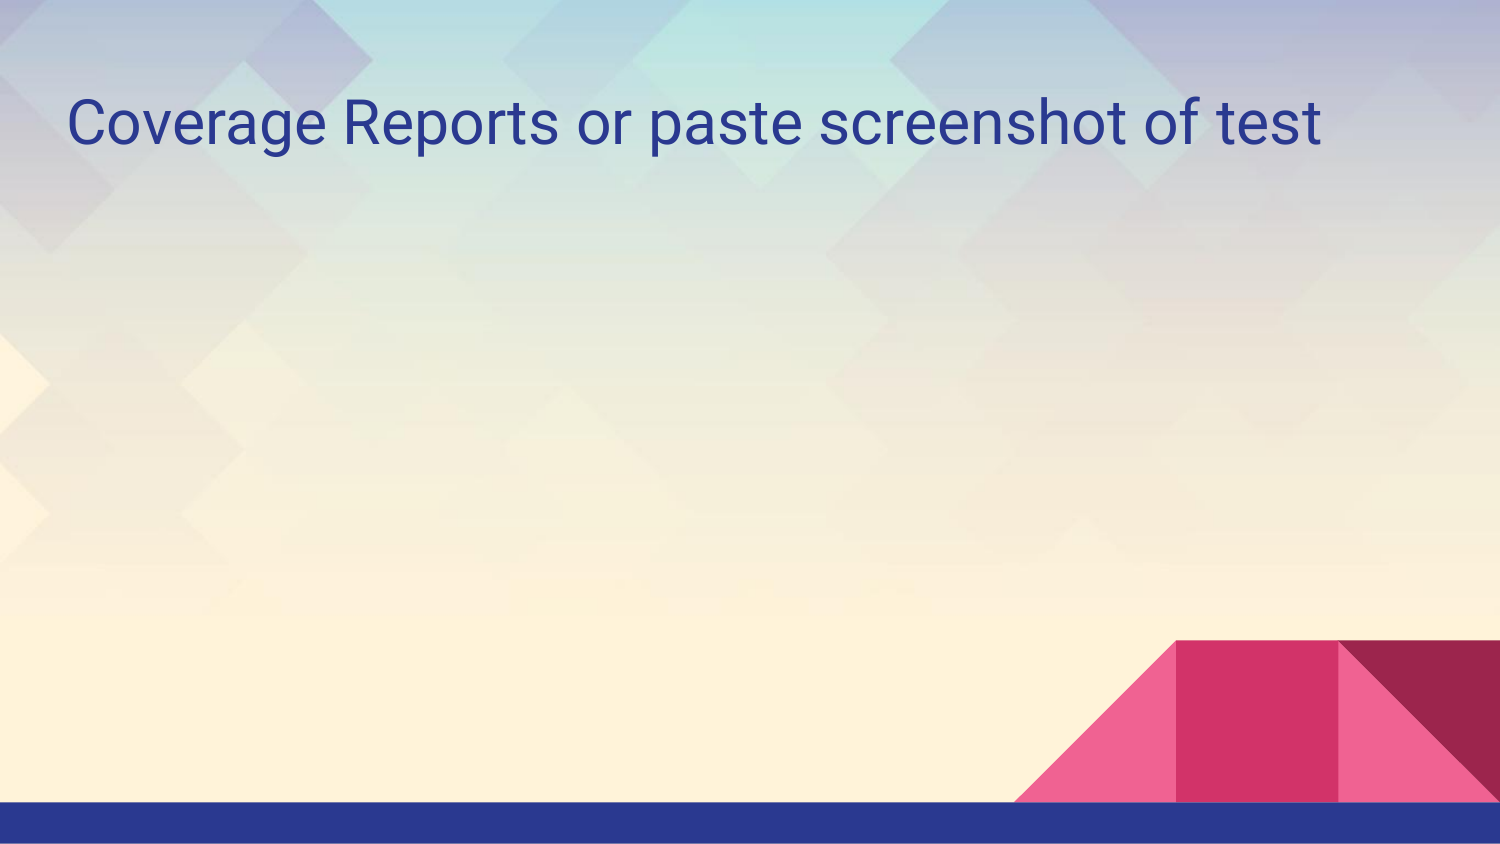

# Coverage Reports or paste screenshot of test